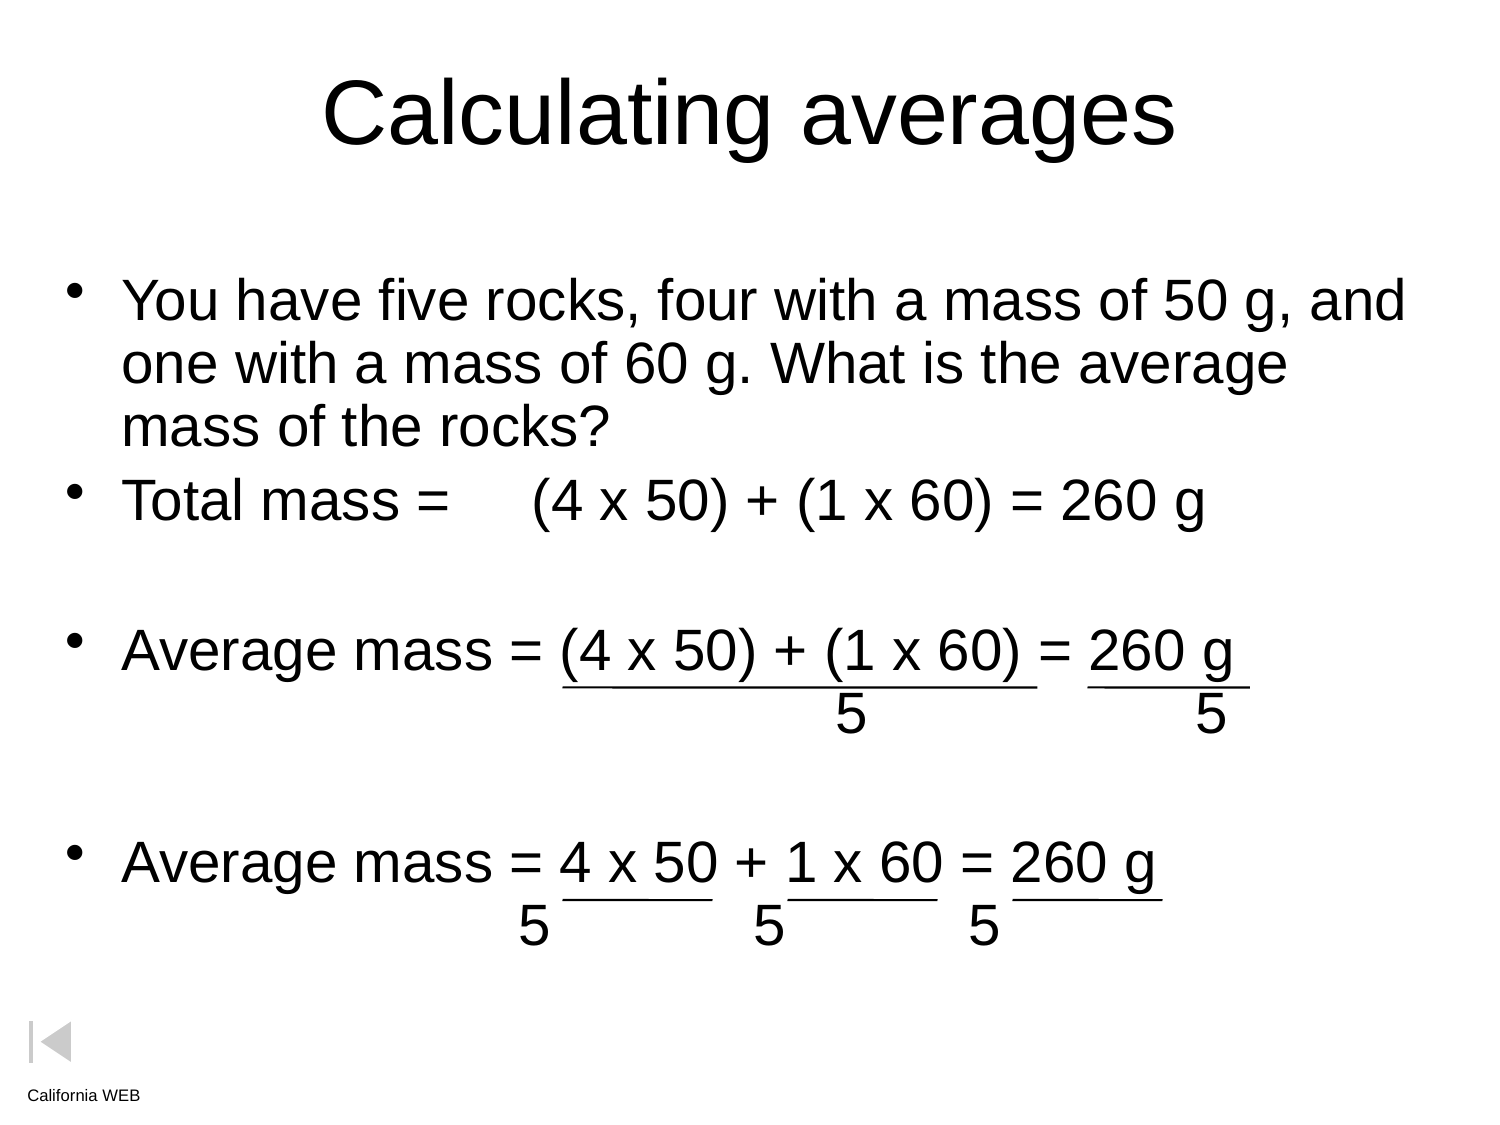

# Calculating averages
You have five rocks, four with a mass of 50 g, and one with a mass of 60 g. What is the average mass of the rocks?
Total mass =     (4 x 50) + (1 x 60) = 260 g

Average mass = (4 x 50) + (1 x 60) = 260 g					       5	                    5

Average mass = 4 x 50 + 1 x 60 = 260 g				      5		  5	      5

California WEB